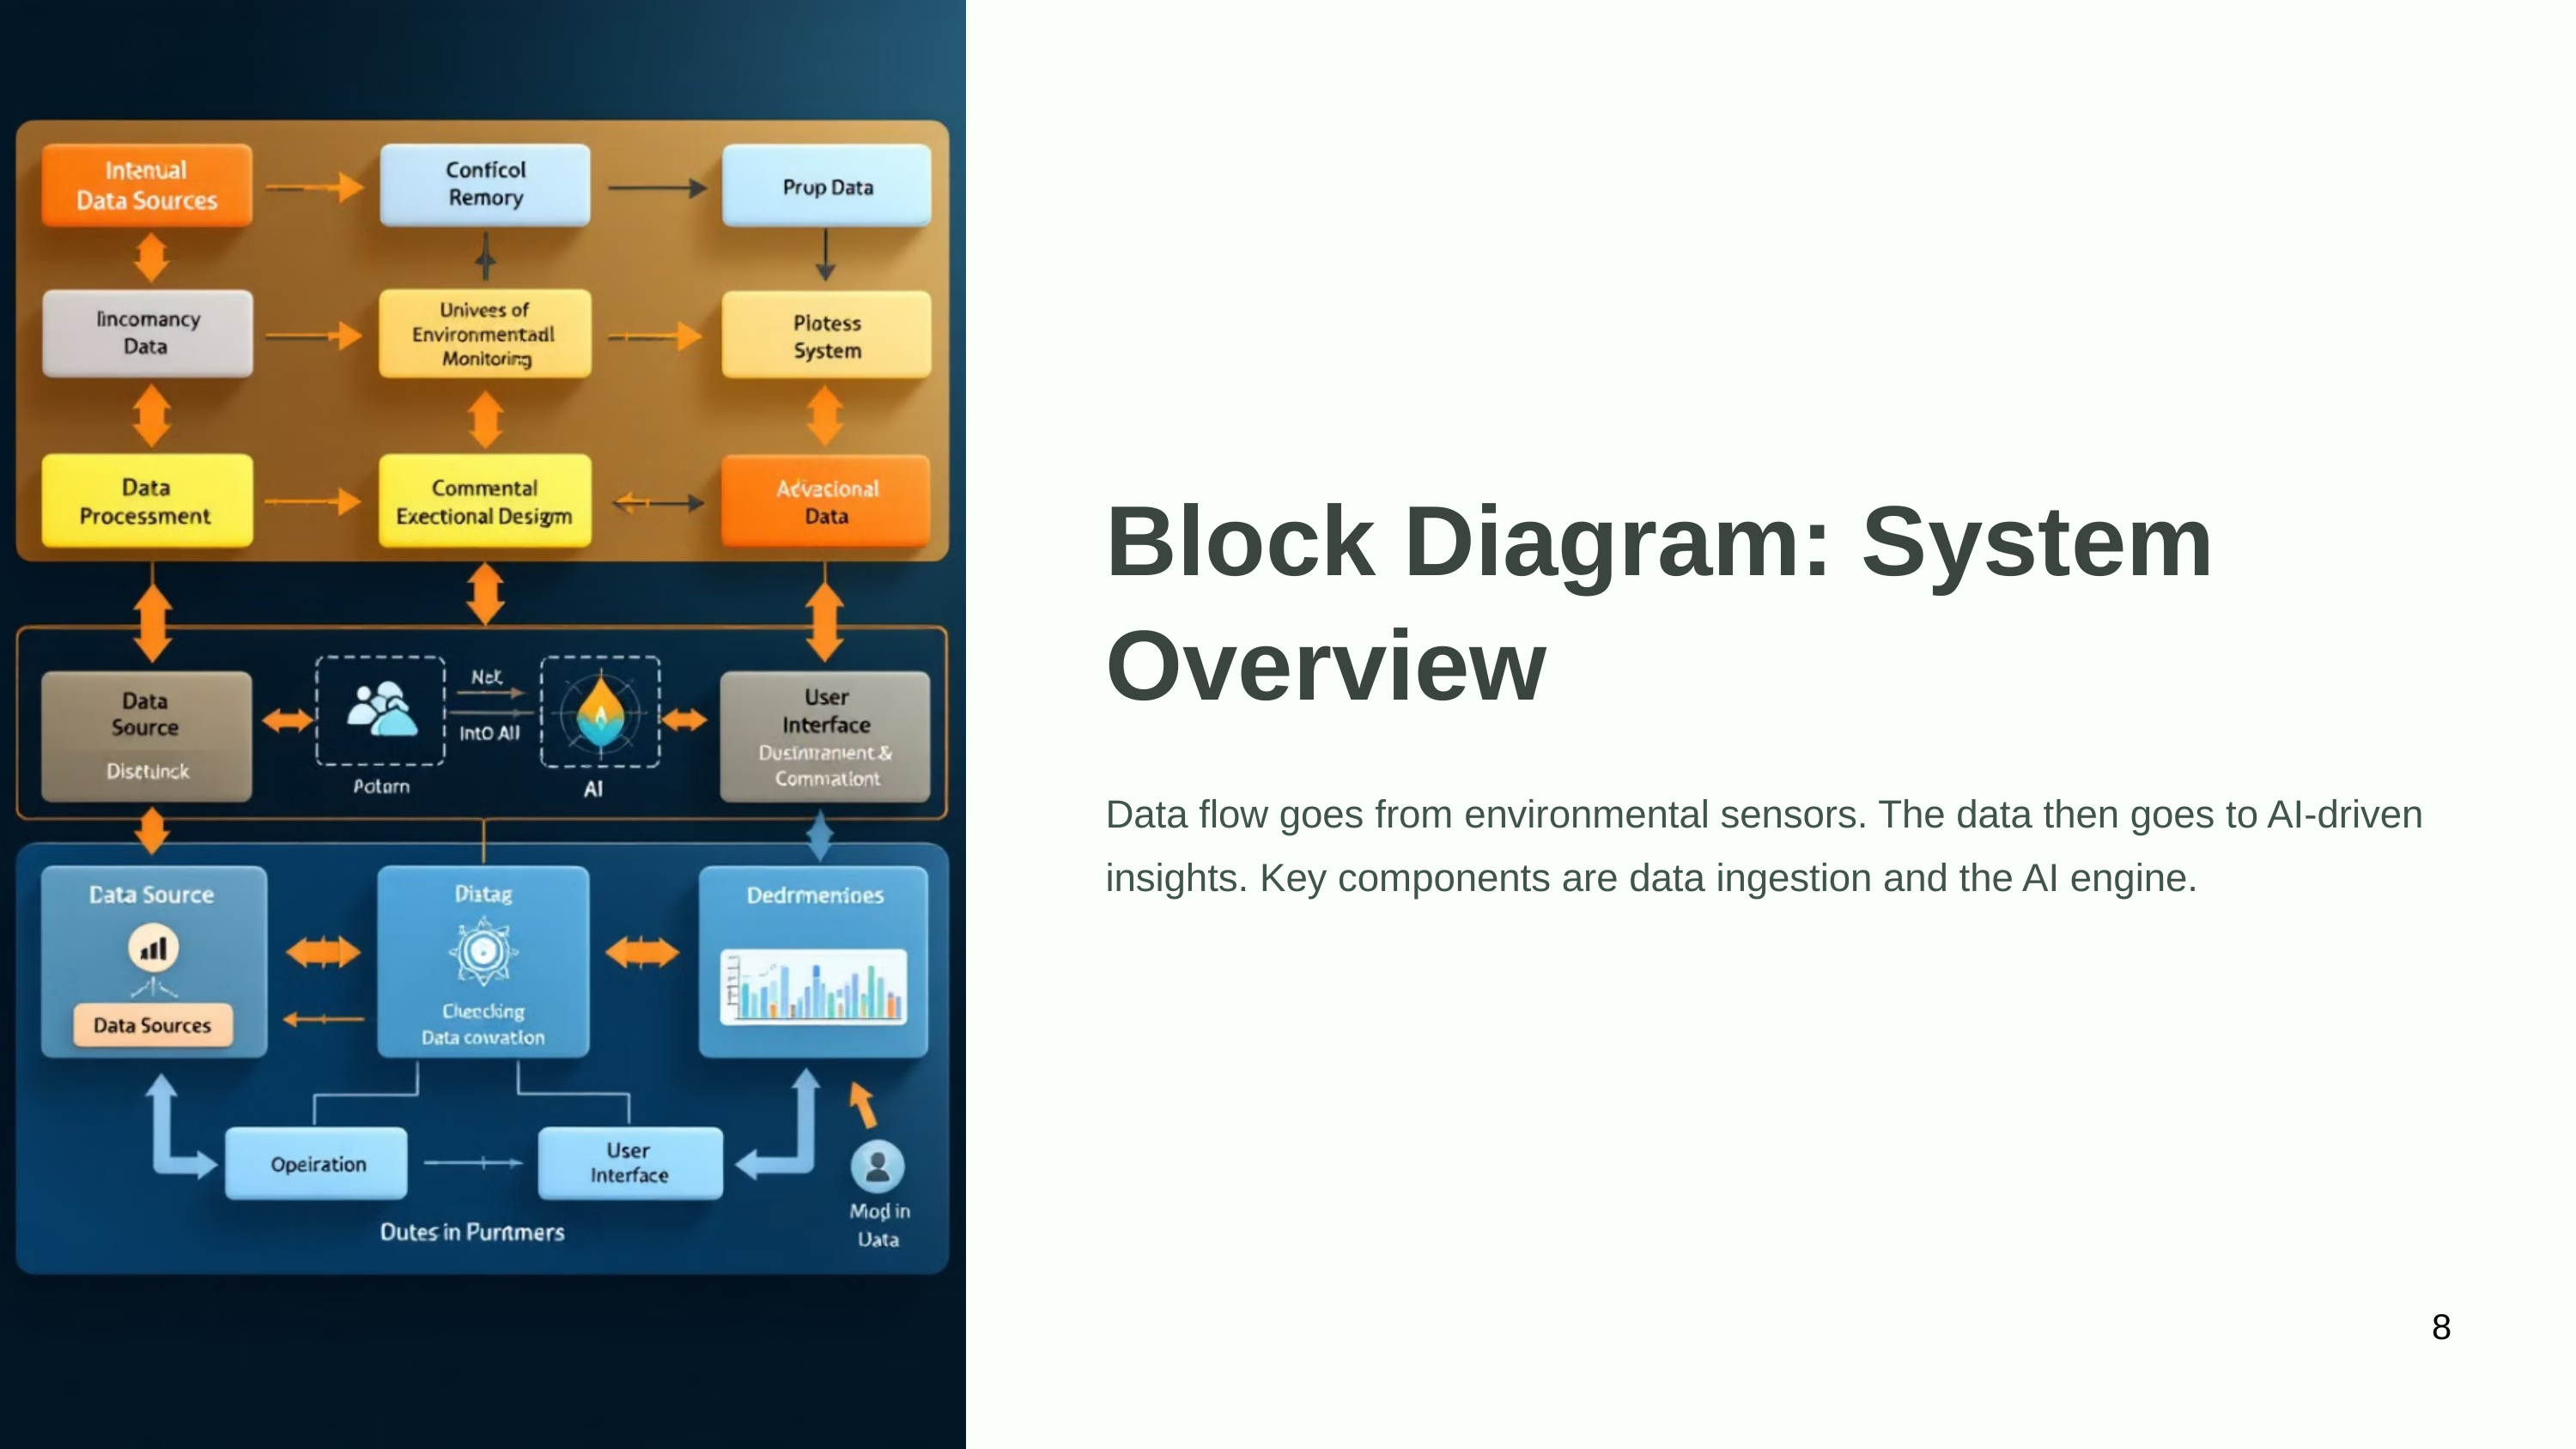

Block Diagram: System Overview

Data flow goes from environmental sensors. The data then goes to AI-driven insights. Key components are data ingestion and the AI engine.
8